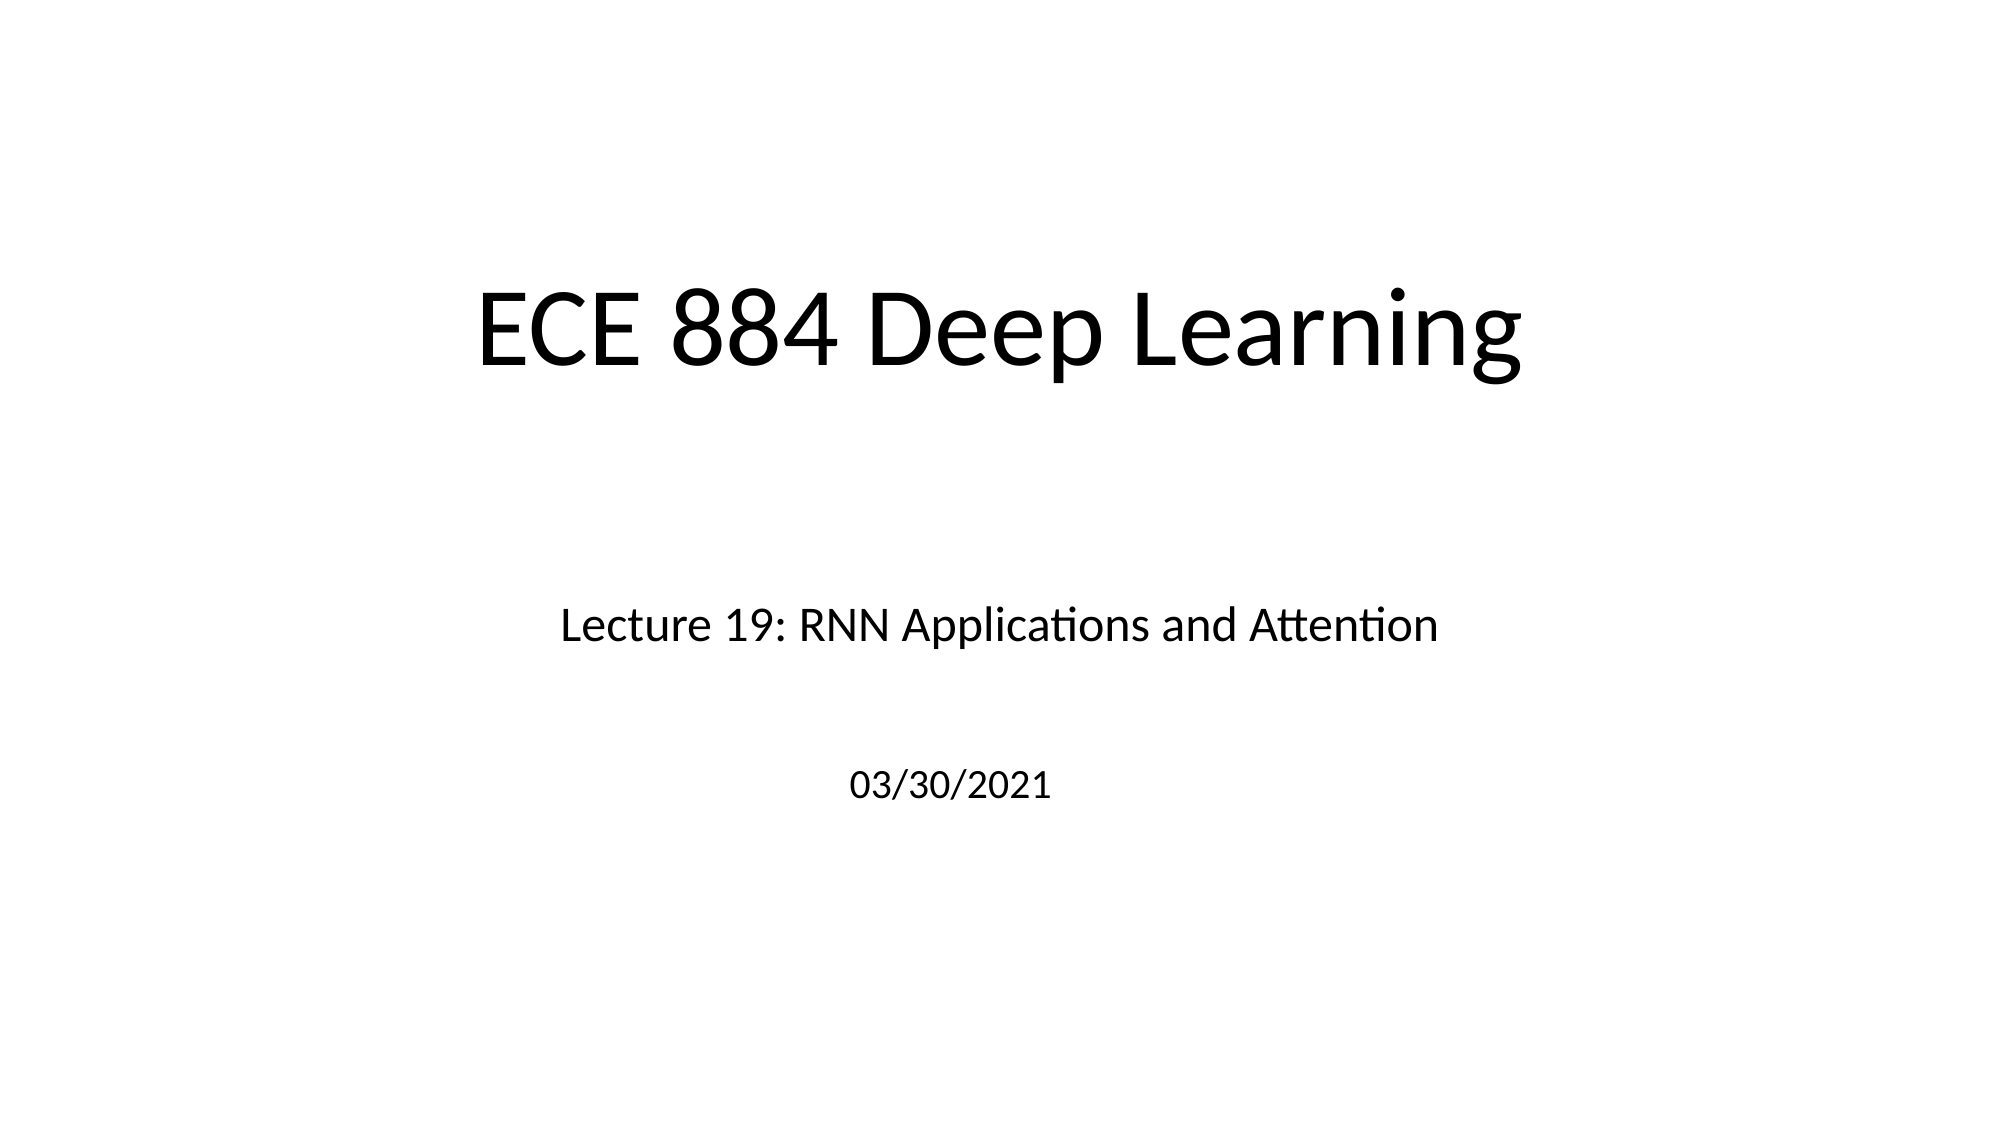

# ECE 884 Deep Learning
Lecture 19: RNN Applications and Attention
03/30/2021